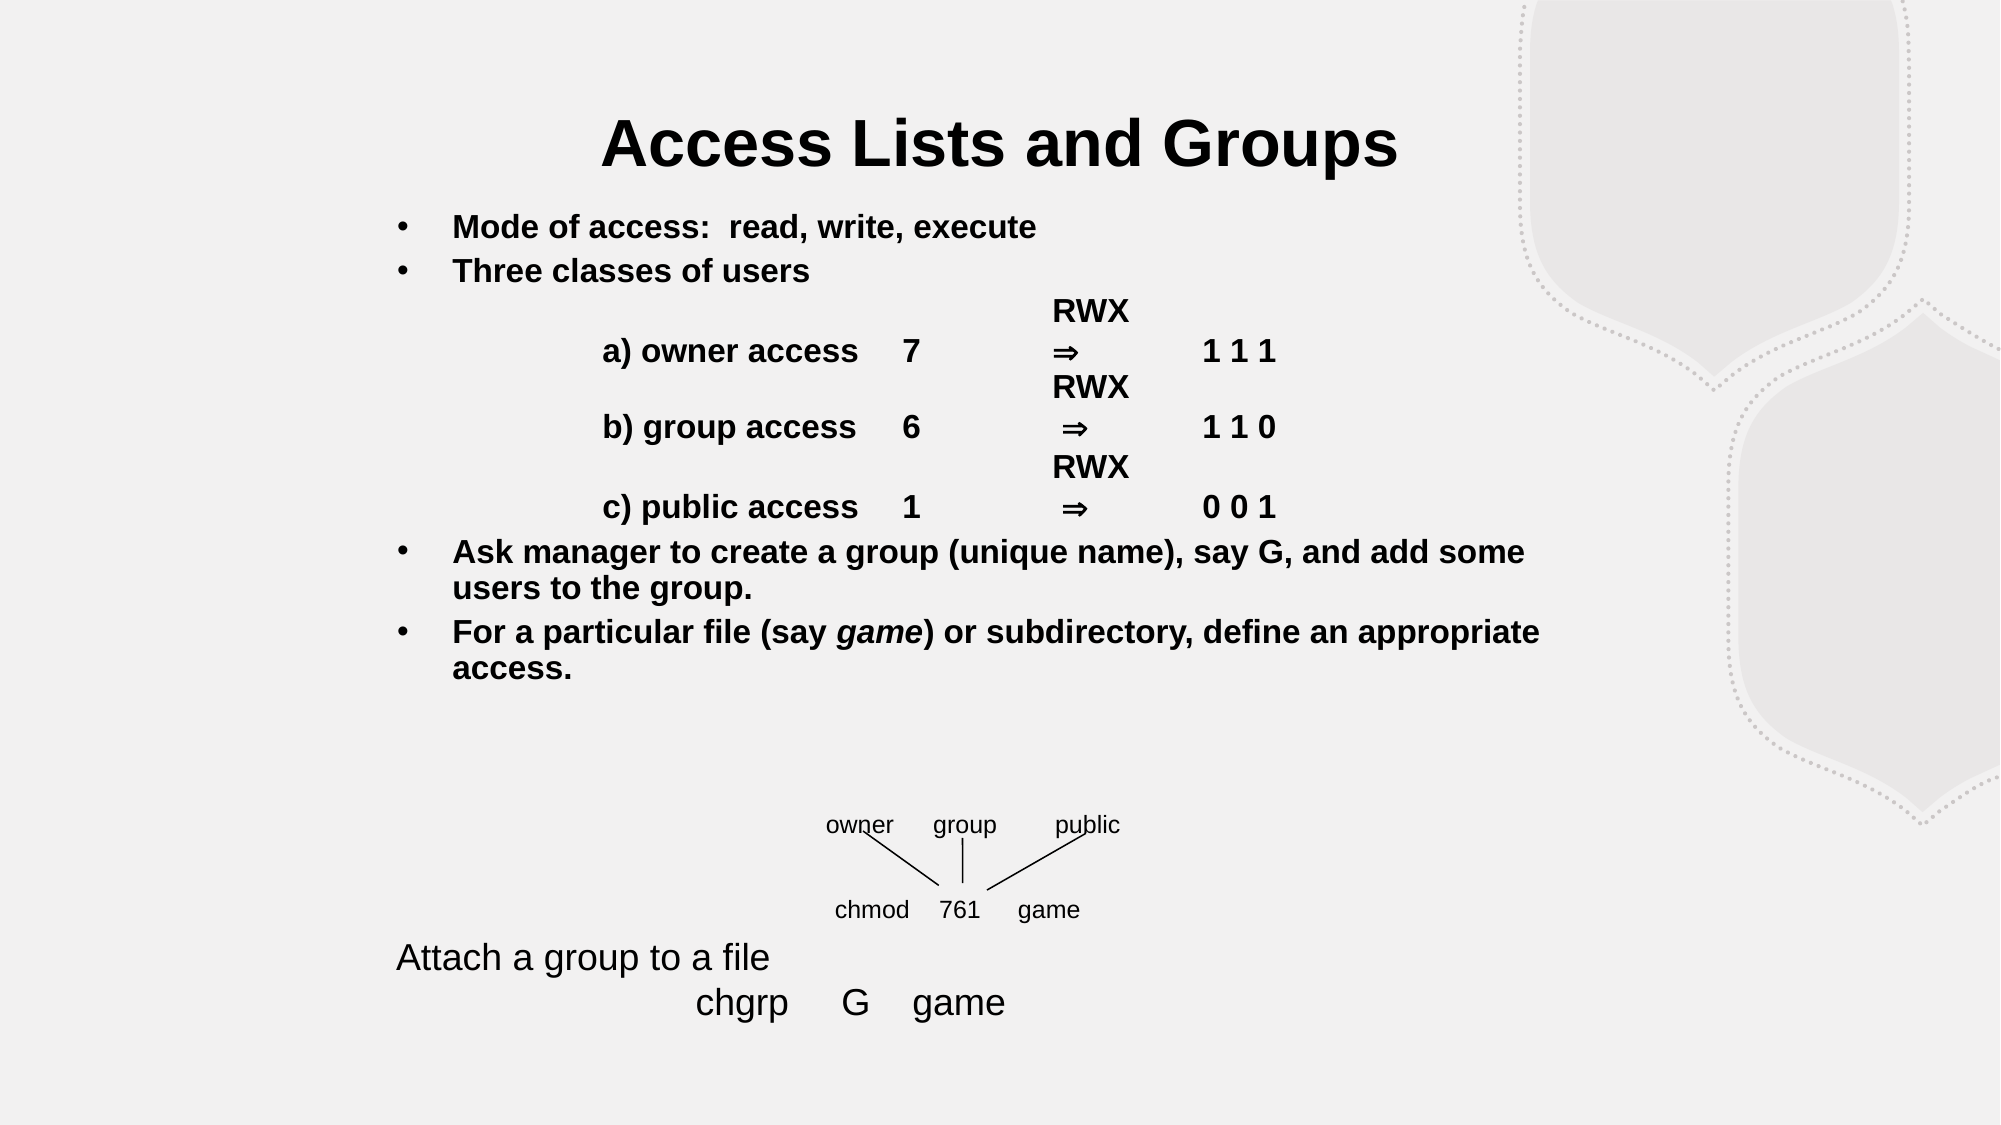

Access Lists and Groups
Mode of access:  read, write, execute
Three classes of users
					RWX
		a) owner access 	7	⇒	1 1 1
				RWX
		b) group access 	6	 ⇒	1 1 0
					RWX
		c) public access	1	 ⇒	0 0 1
Ask manager to create a group (unique name), say G, and add some users to the group.
For a particular file (say game) or subdirectory, define an appropriate access.
owner
group
public

chmod
game
761
Attach a group to a file
	         chgrp     G    game